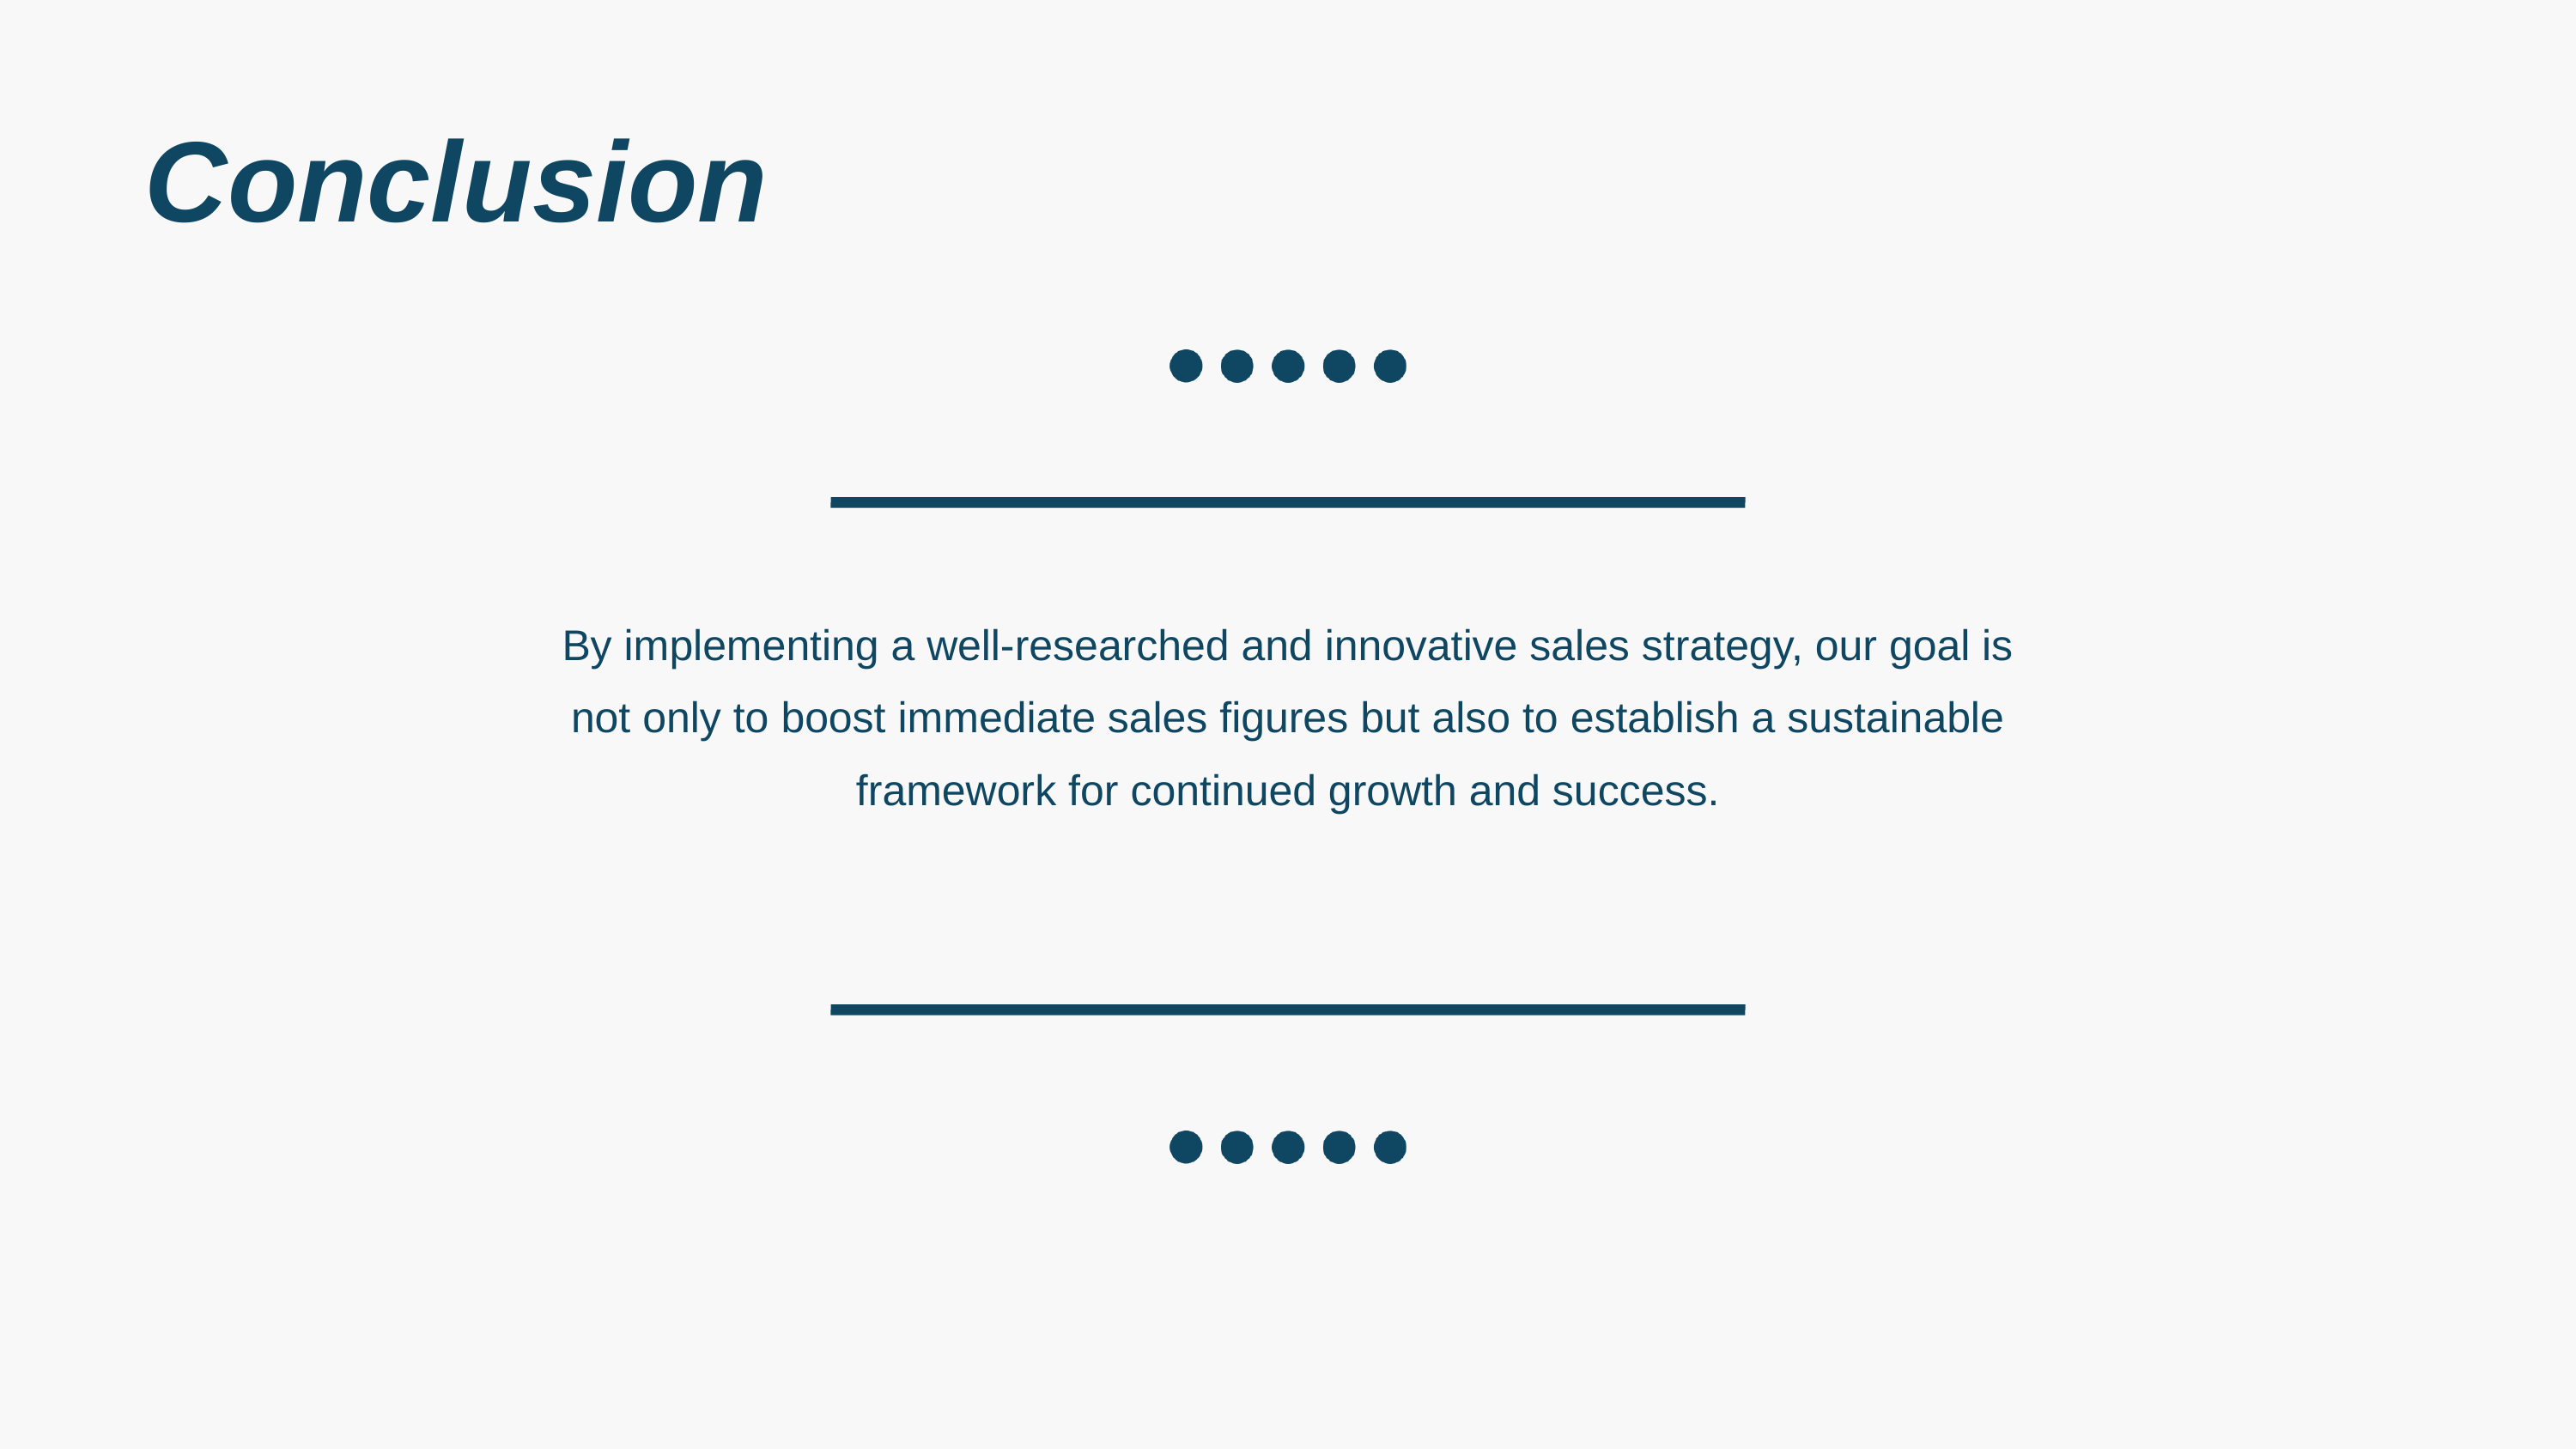

Conclusion

By implementing a well-researched and innovative sales strategy, our goal is not only to boost immediate sales figures but also to establish a sustainable framework for continued growth and success.